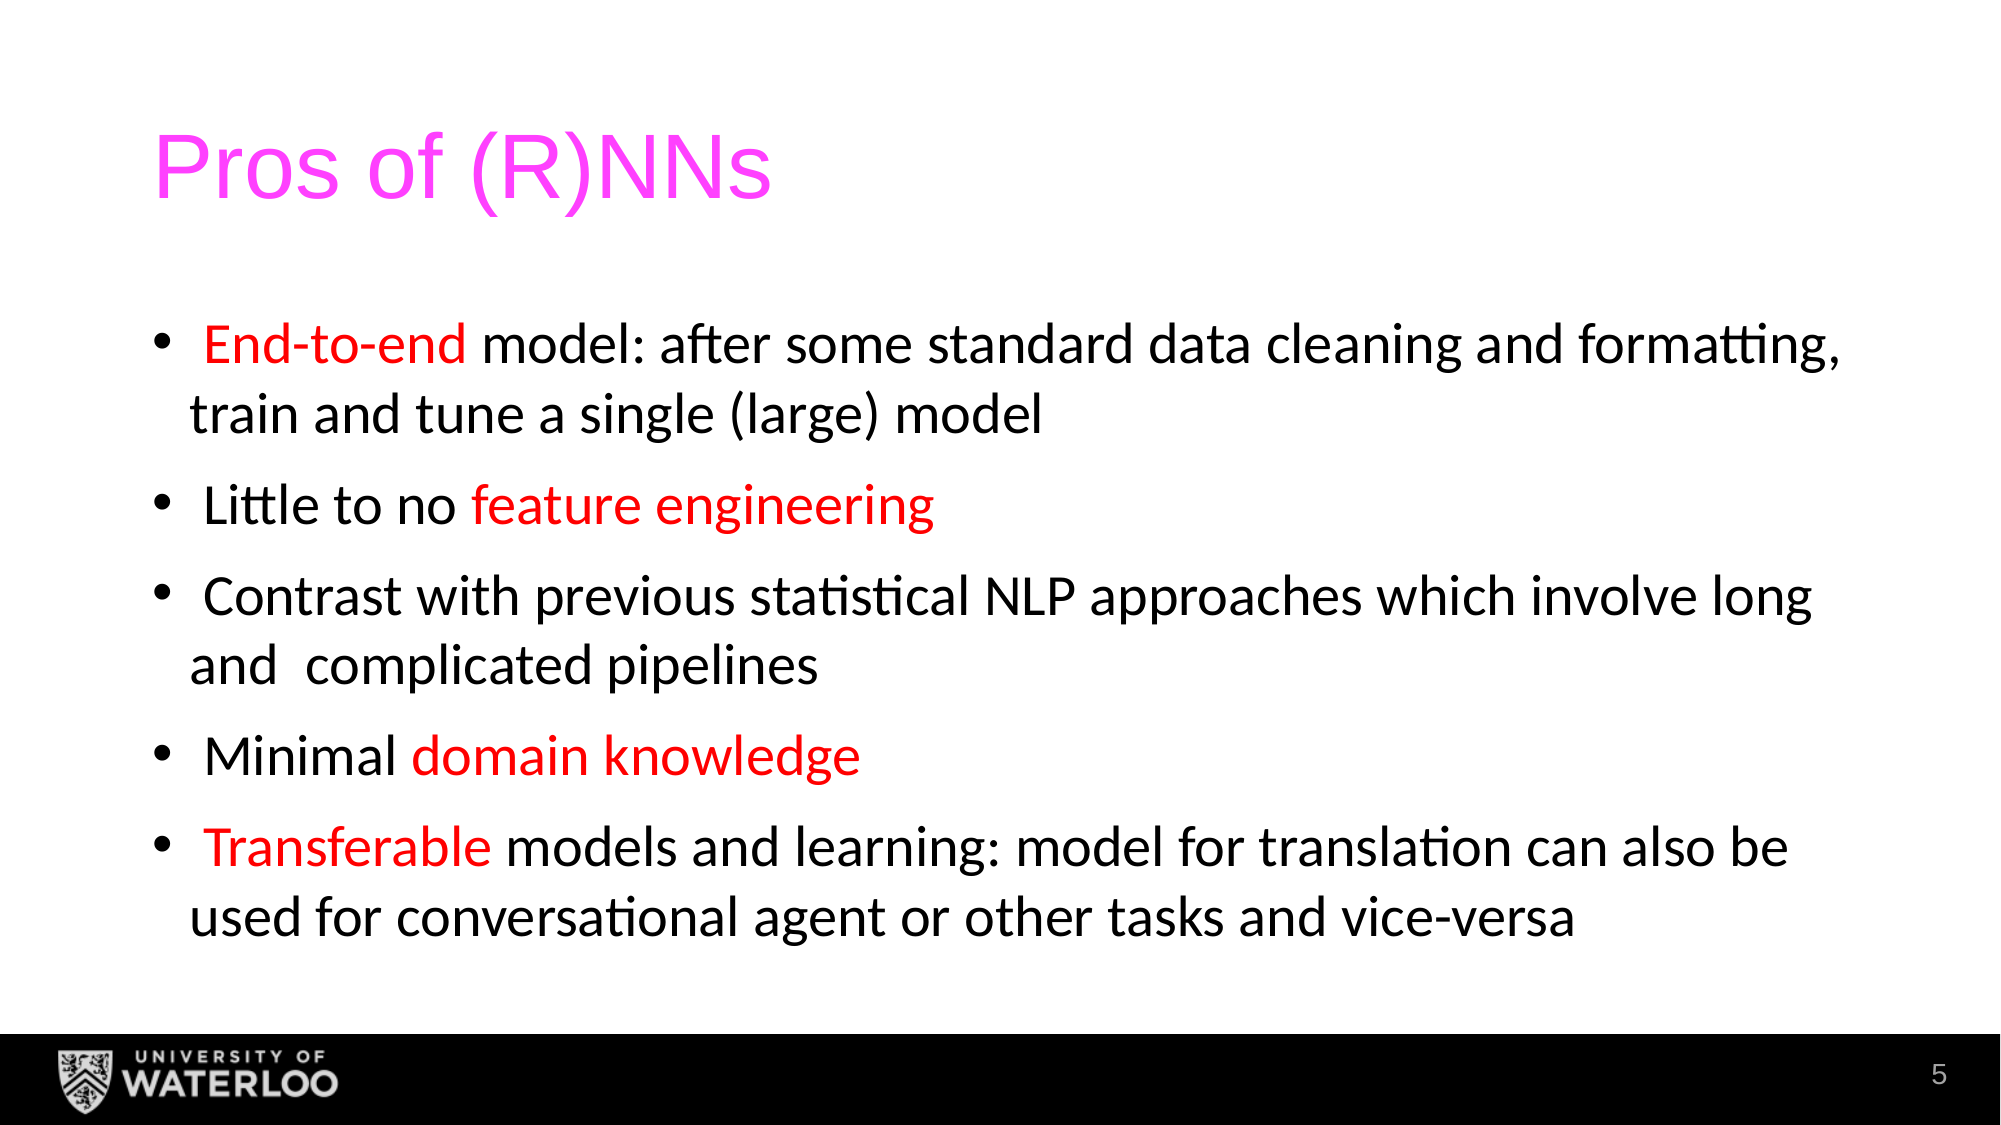

# Pros of (R)NNs
 End-to-end model: after some standard data cleaning and formatting, train and tune a single (large) model
 Little to no feature engineering
 Contrast with previous statistical NLP approaches which involve long and  complicated pipelines
 Minimal domain knowledge
 Transferable models and learning: model for translation can also be used for conversational agent or other tasks and vice-versa
5